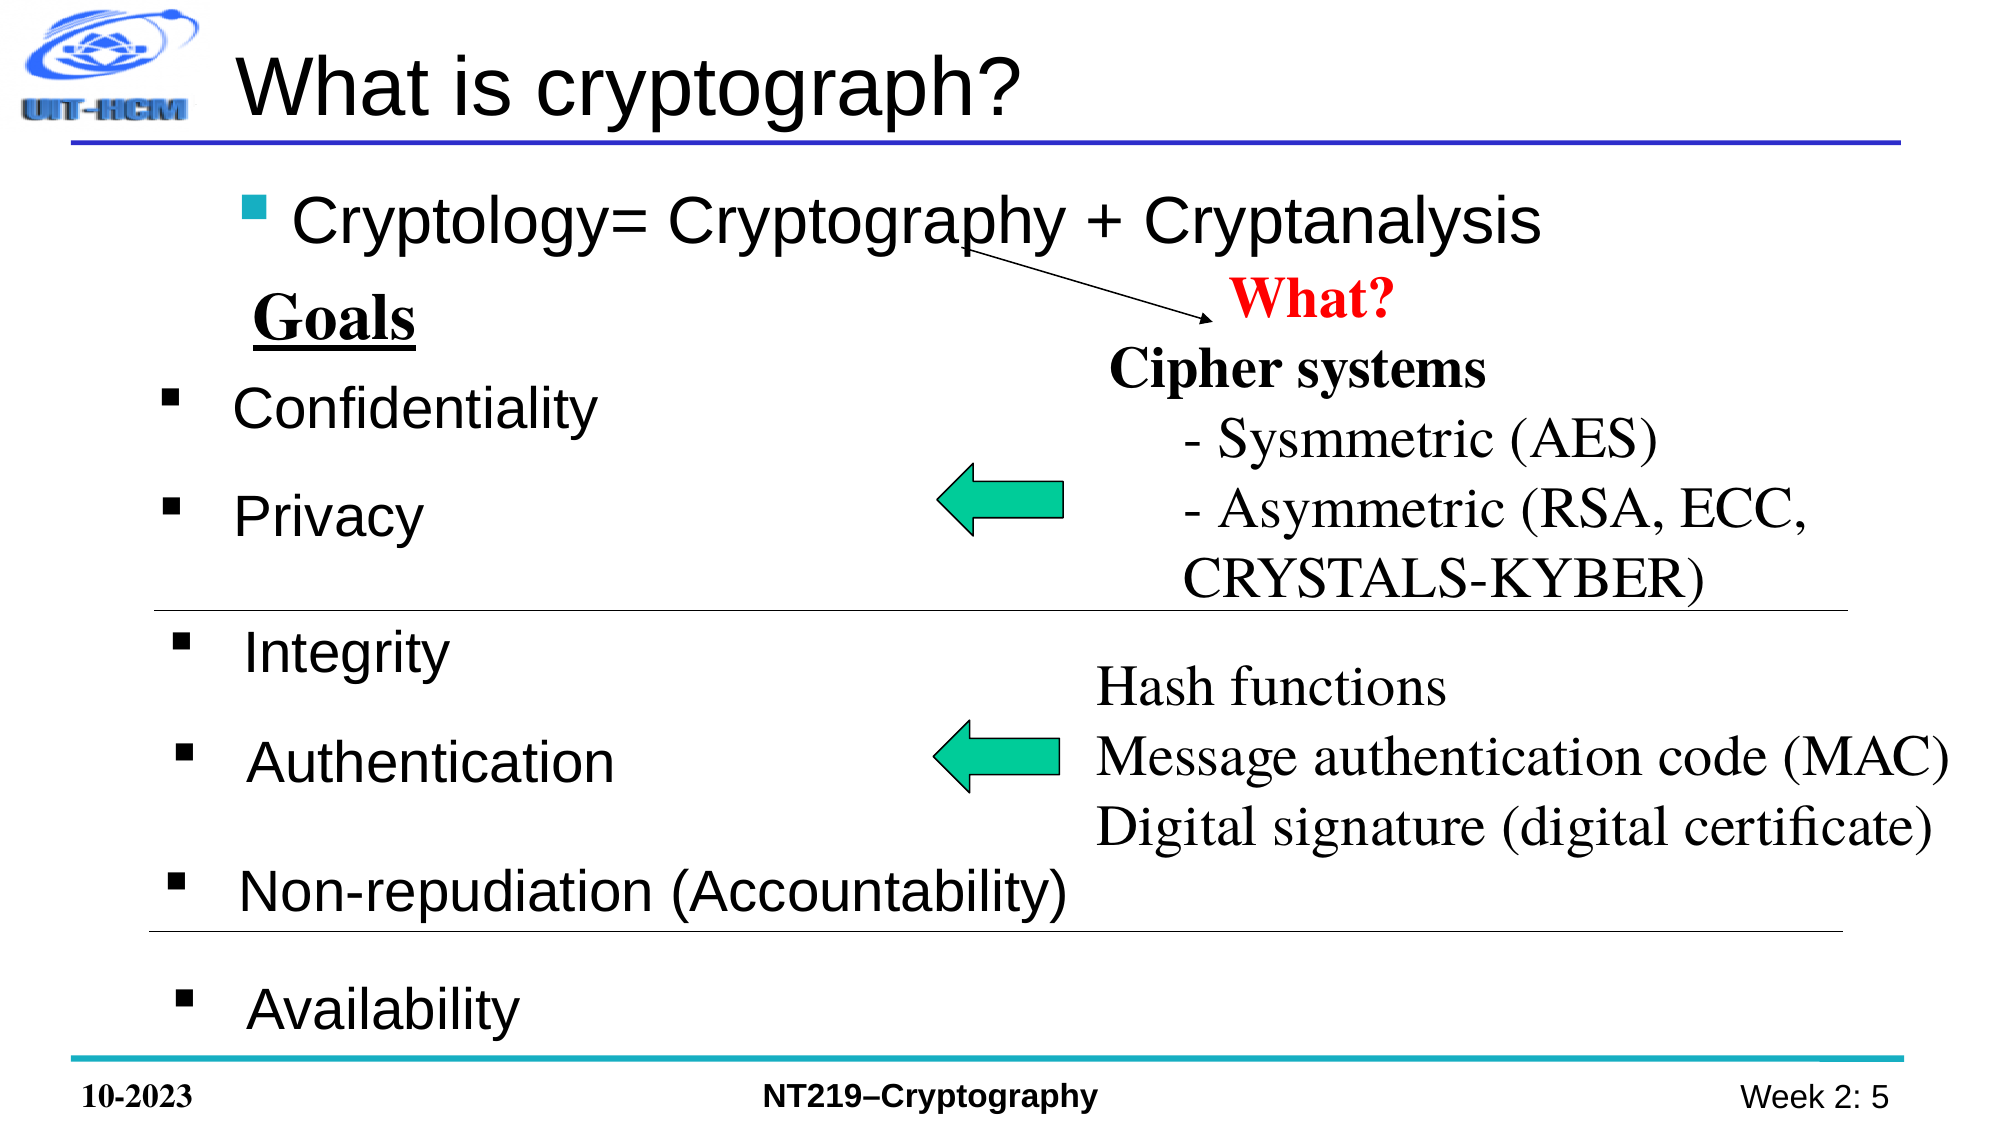

# What is cryptograph?
Cryptology= Cryptography + Cryptanalysis
What?
Goals
Cipher systems
- Sysmmetric (AES)
- Asymmetric (RSA, ECC, CRYSTALS-KYBER)
Confidentiality

Privacy
Integrity
Hash functions
Message authentication code (MAC)
Digital signature (digital certificate)

Authentication
Non-repudiation (Accountability)
Availability